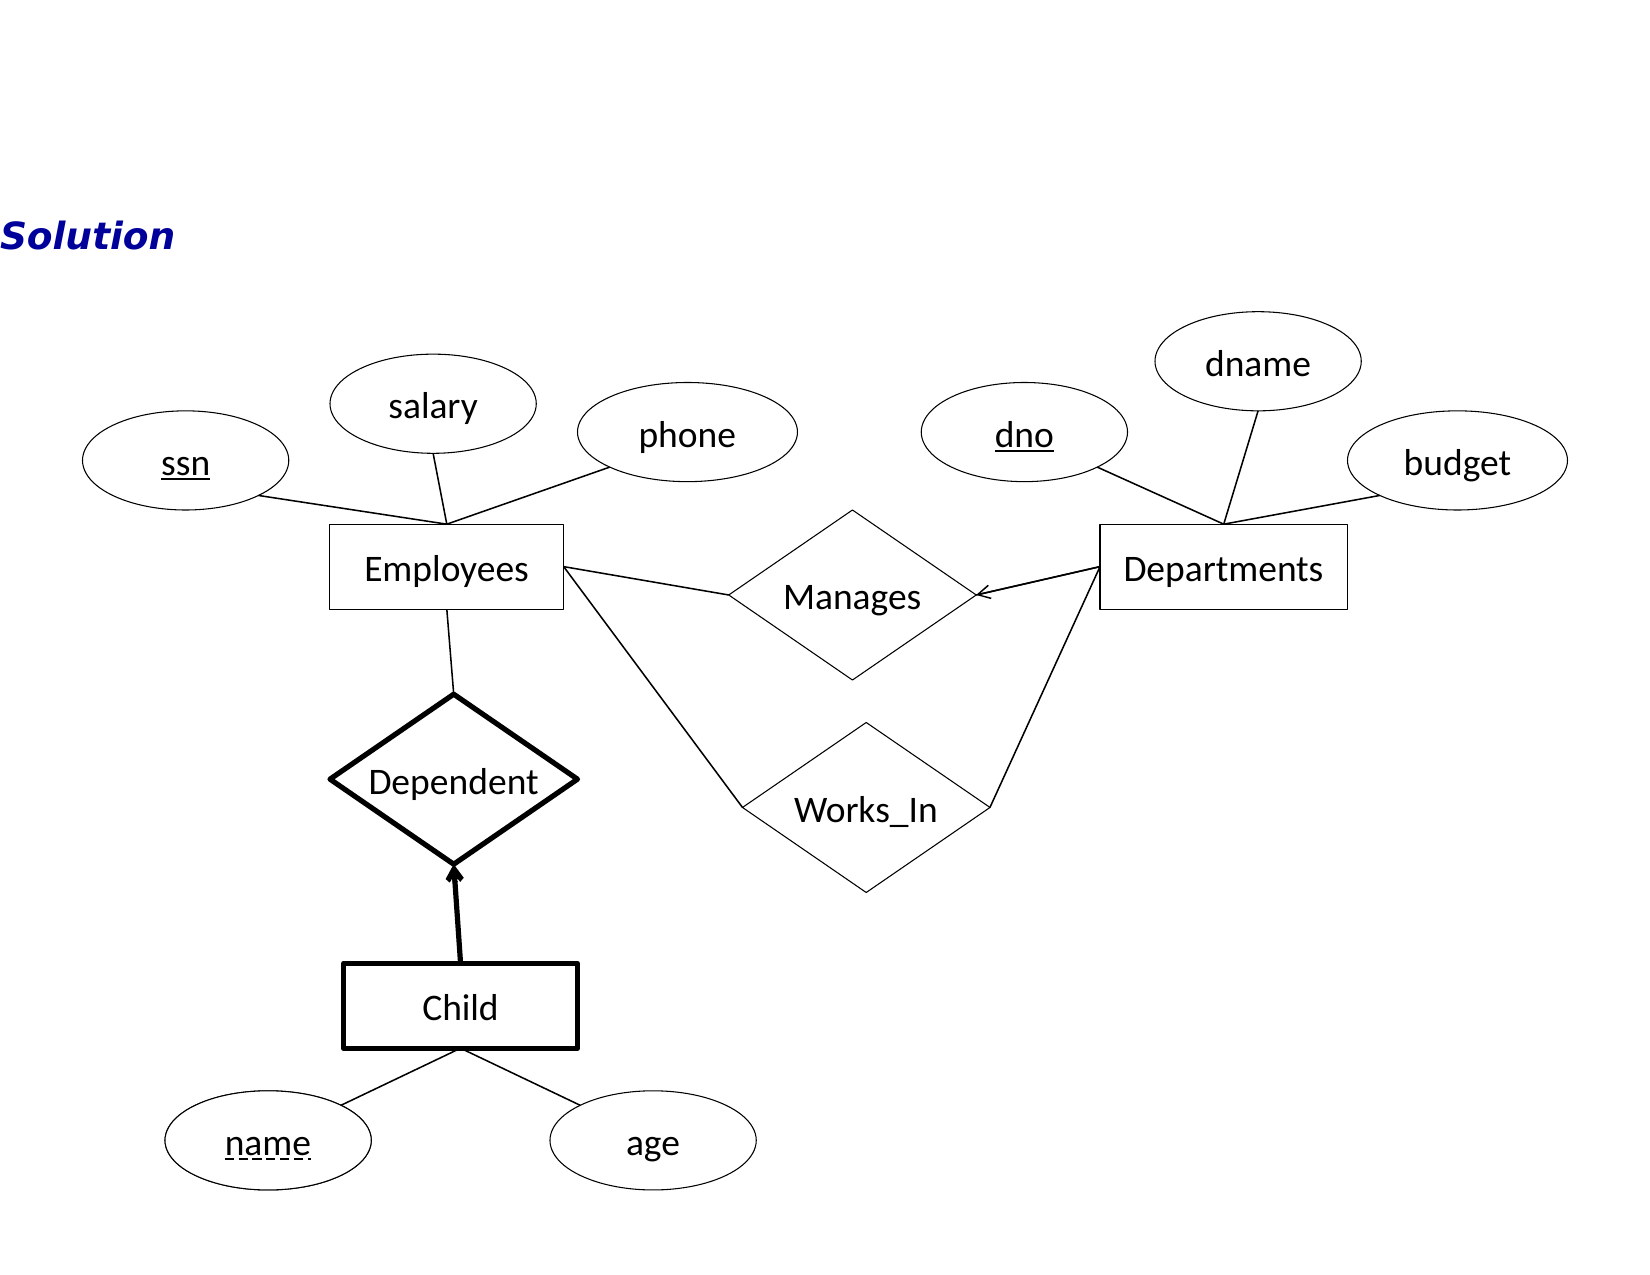

Solution
dname
salary
phone
dno
ssn
budget
Manages
Employees
Departments
Dependent
Dependent
Works_In
Child
Child
name
name
age